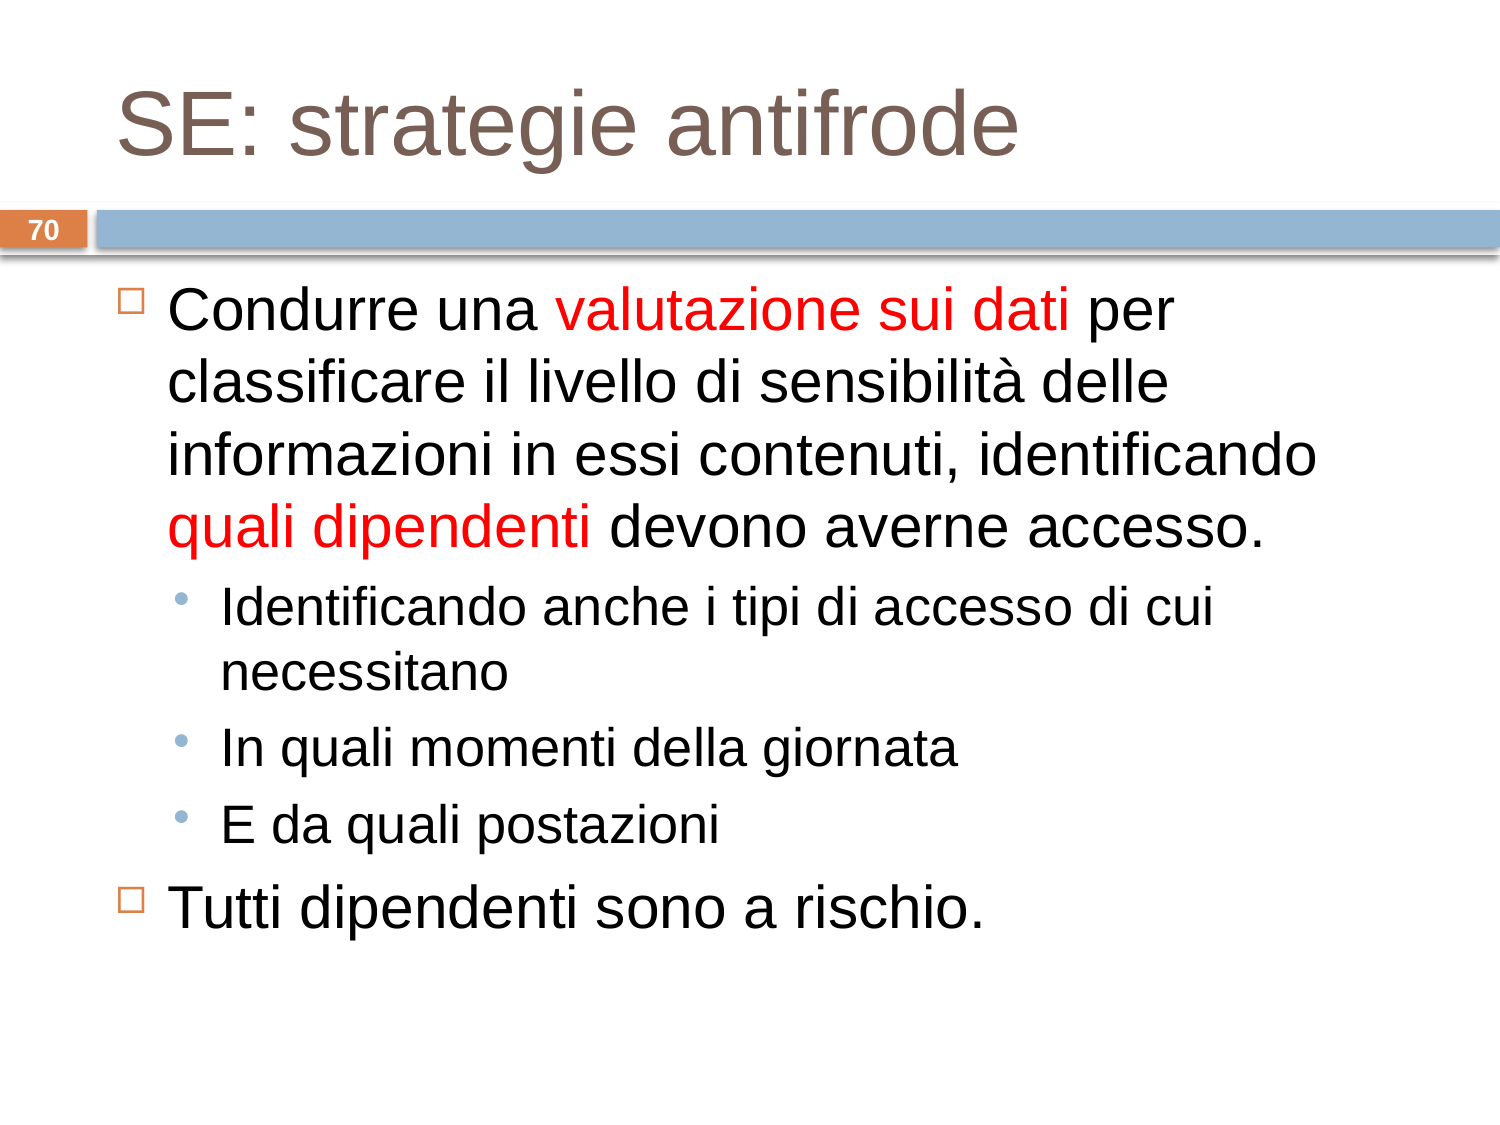

# SE: strategie antifrode
70
Condurre una valutazione sui dati per classificare il livello di sensibilità delle informazioni in essi contenuti, identificando quali dipendenti devono averne accesso.
Identificando anche i tipi di accesso di cui necessitano
In quali momenti della giornata
E da quali postazioni
Tutti dipendenti sono a rischio.